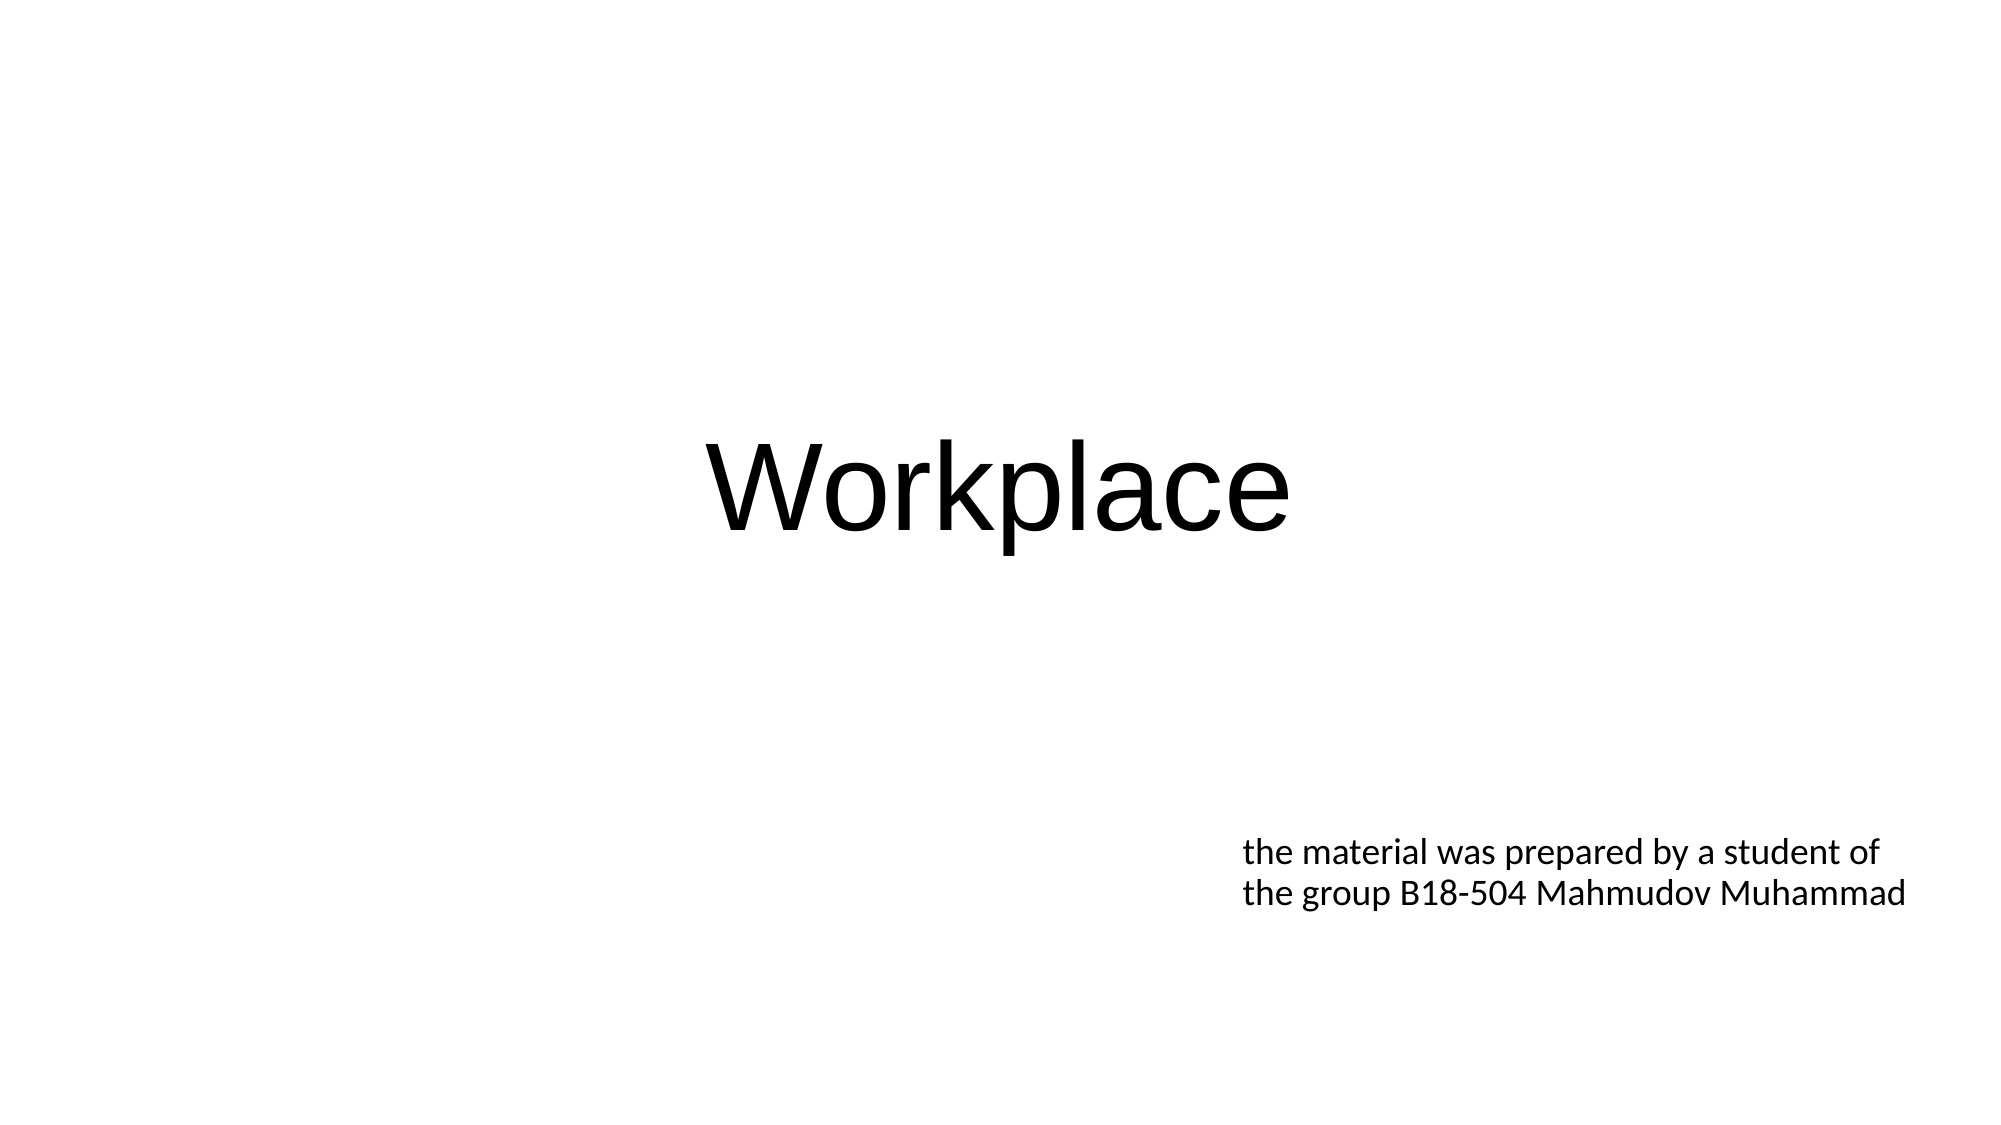

# Workplace
the material was prepared by a student of the group B18-504 Mahmudov Muhammad